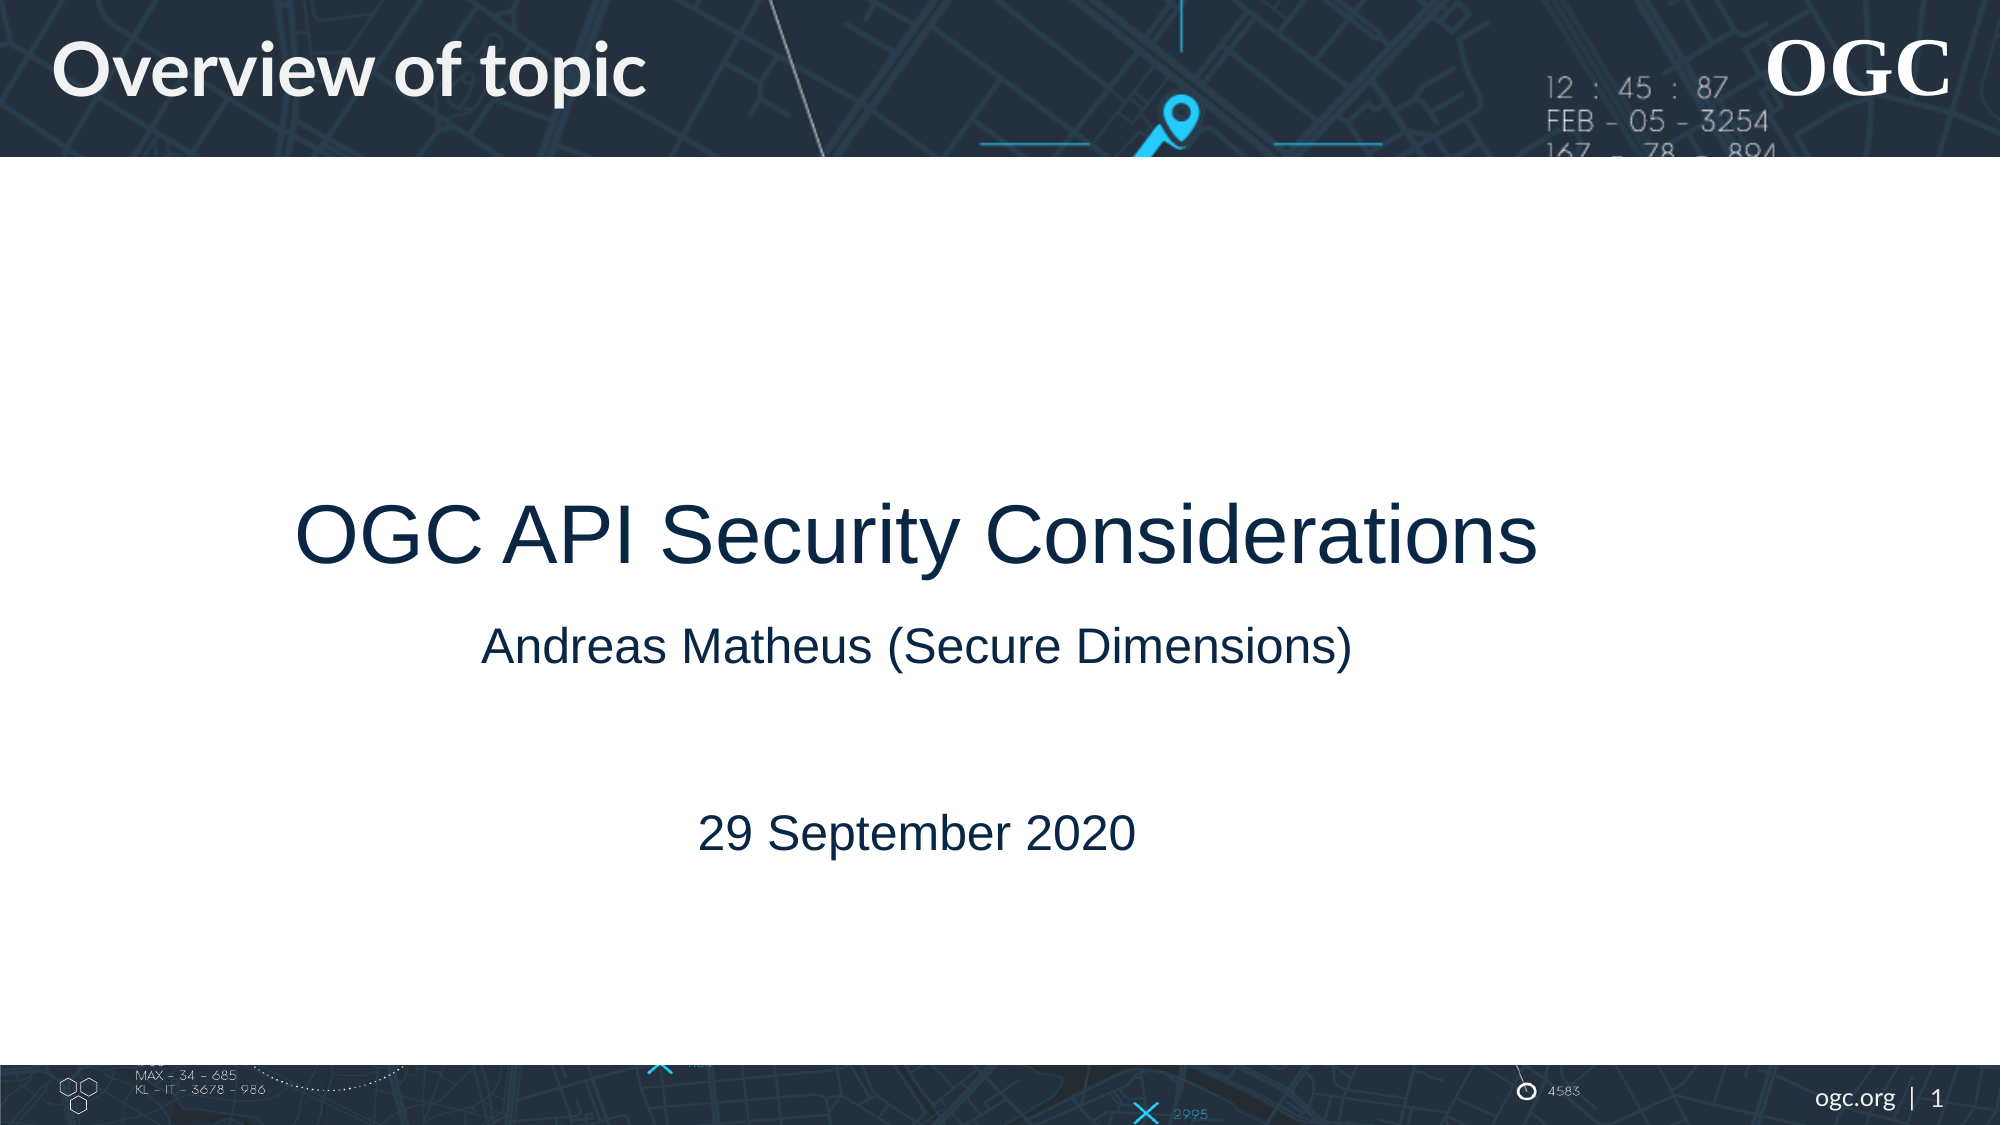

# Overview of topic
OGC API Security Considerations
Andreas Matheus (Secure Dimensions)

29 September 2020
1